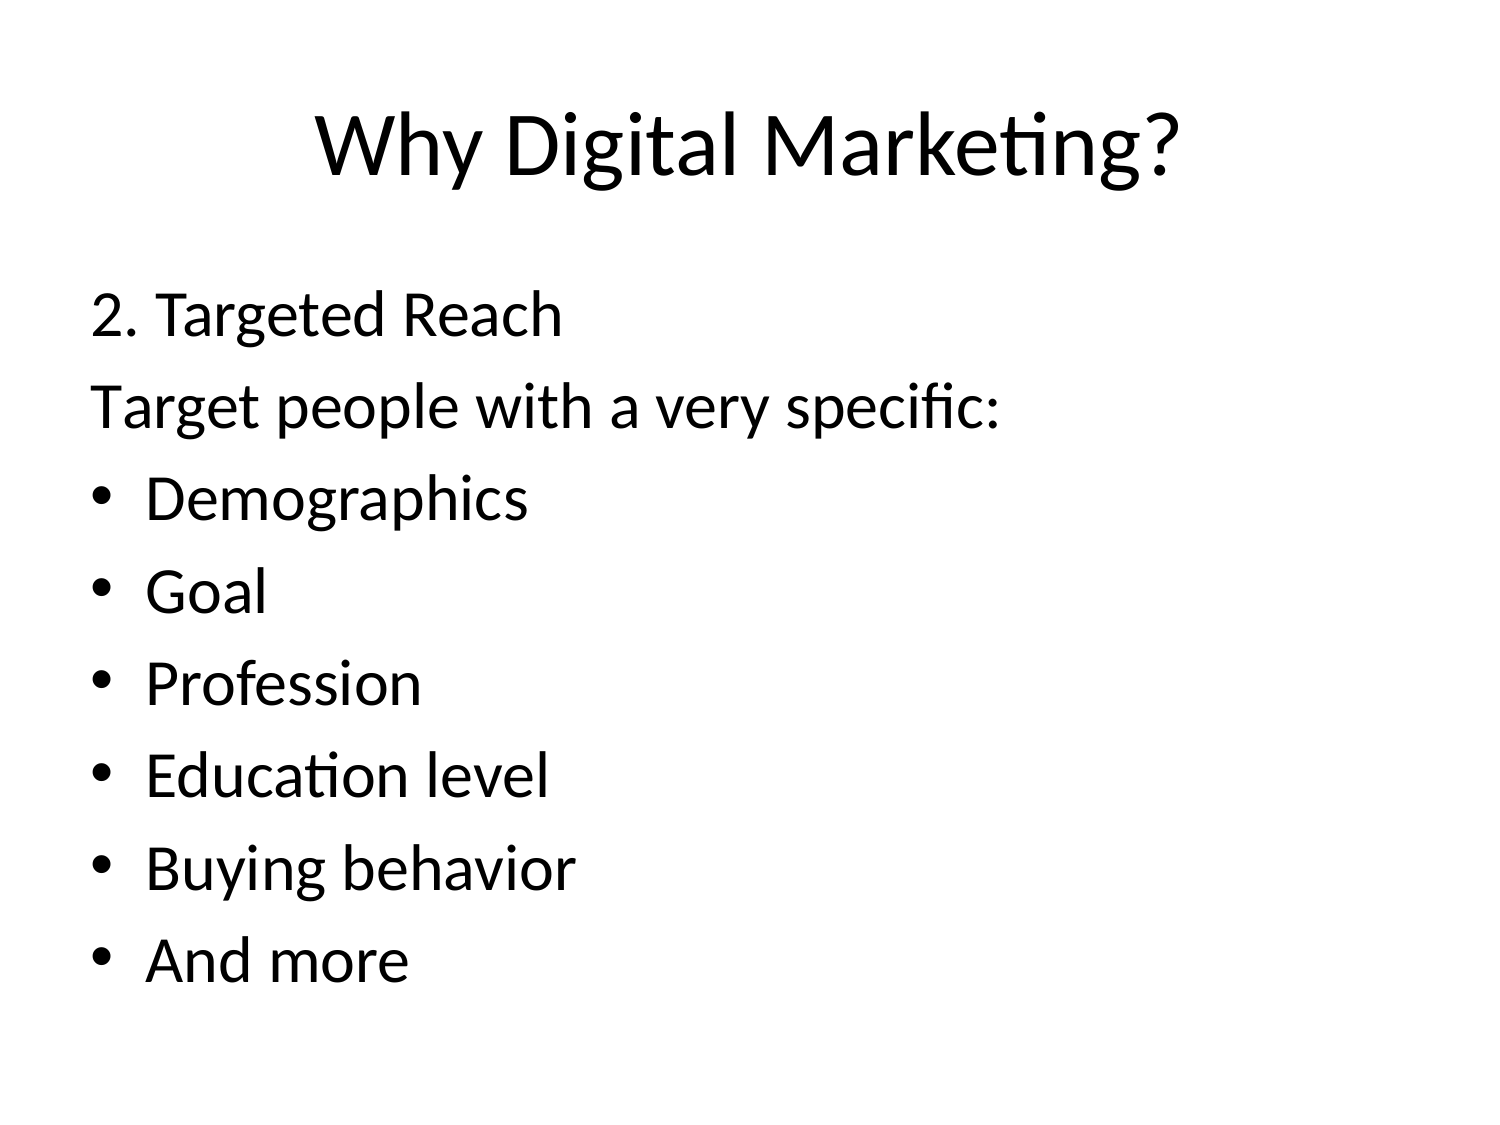

# Why Digital Marketing?
2. Targeted Reach
Target people with a very specific:
Demographics
Goal
Profession
Education level
Buying behavior
And more